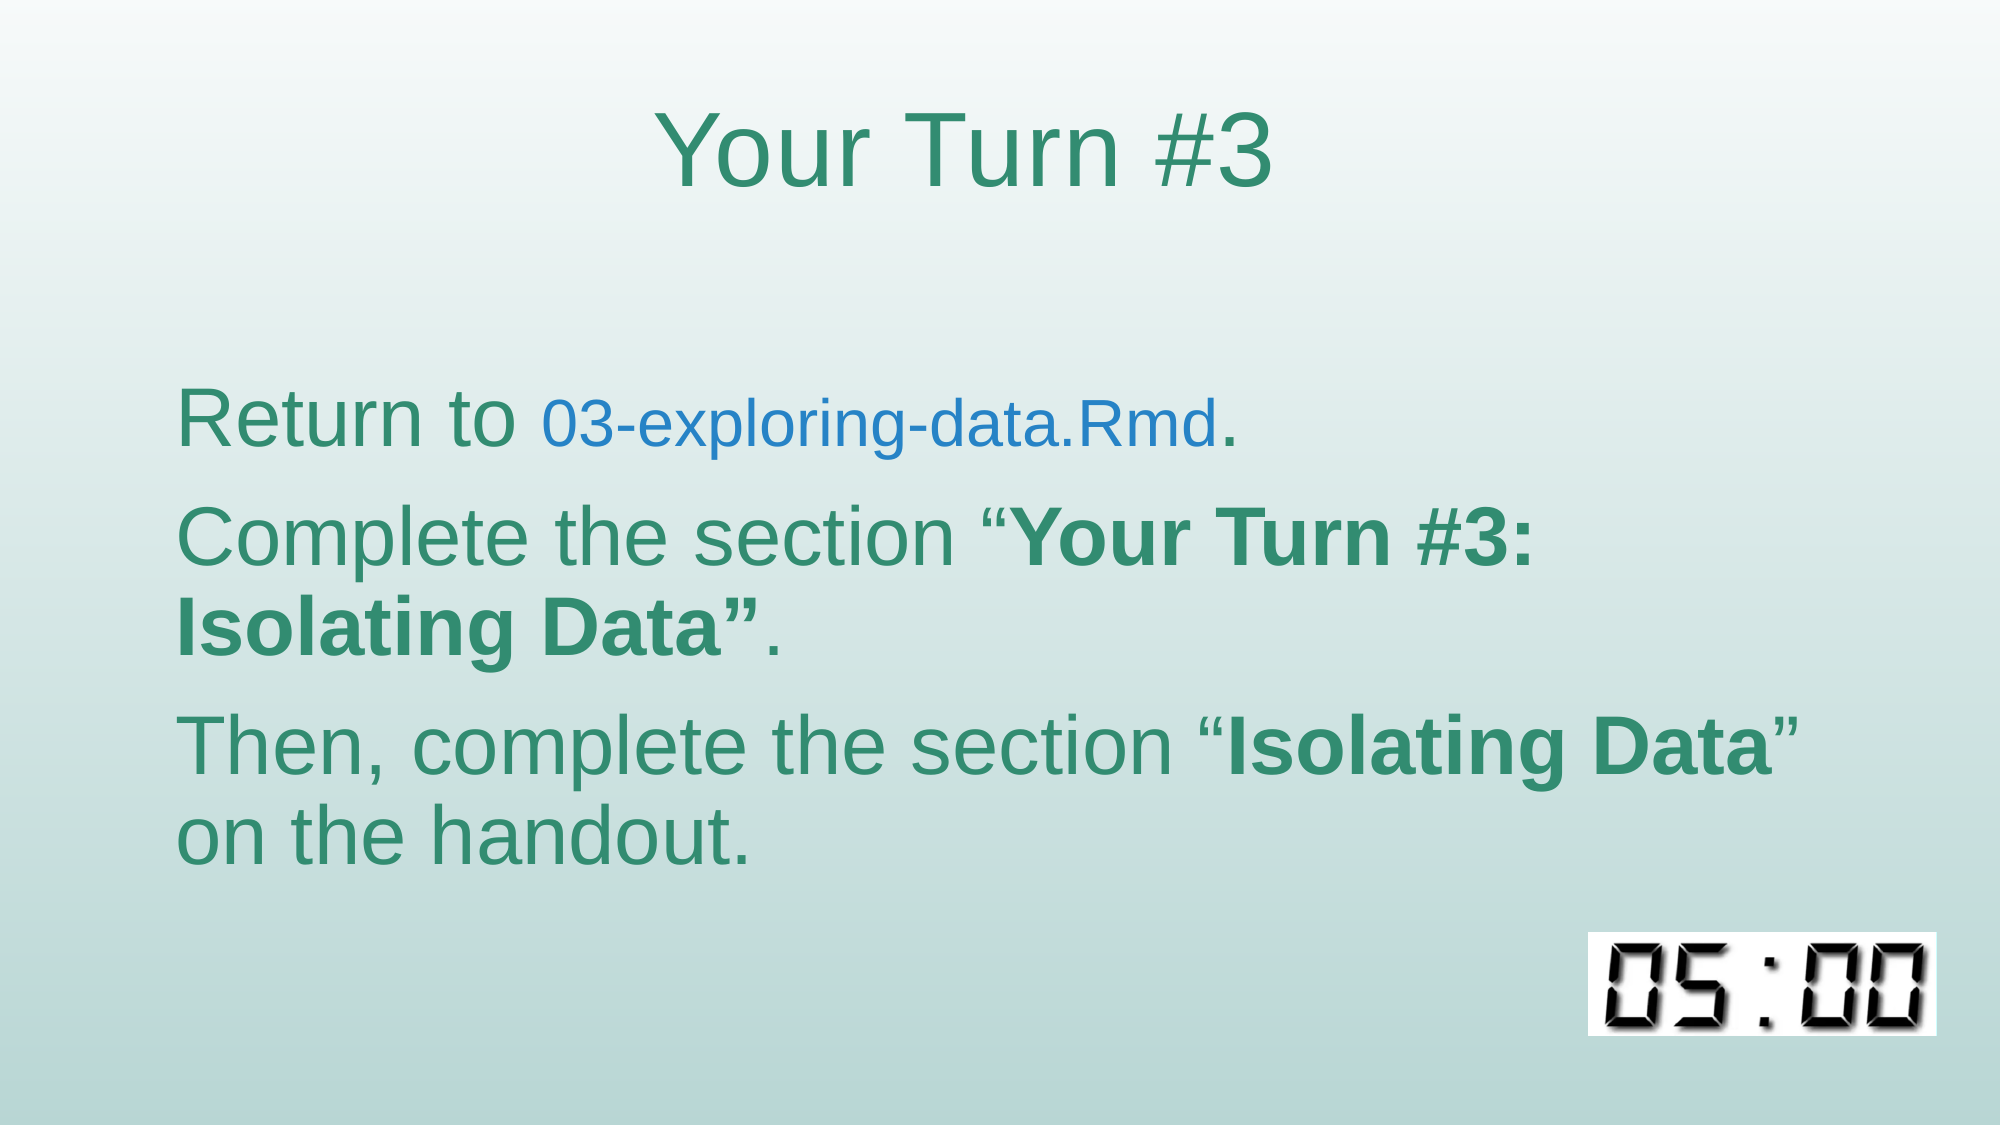

# Your Turn #3
Return to 03-exploring-data.Rmd.
Complete the section “Your Turn #3: Isolating Data”.
Then, complete the section “Isolating Data” on the handout.